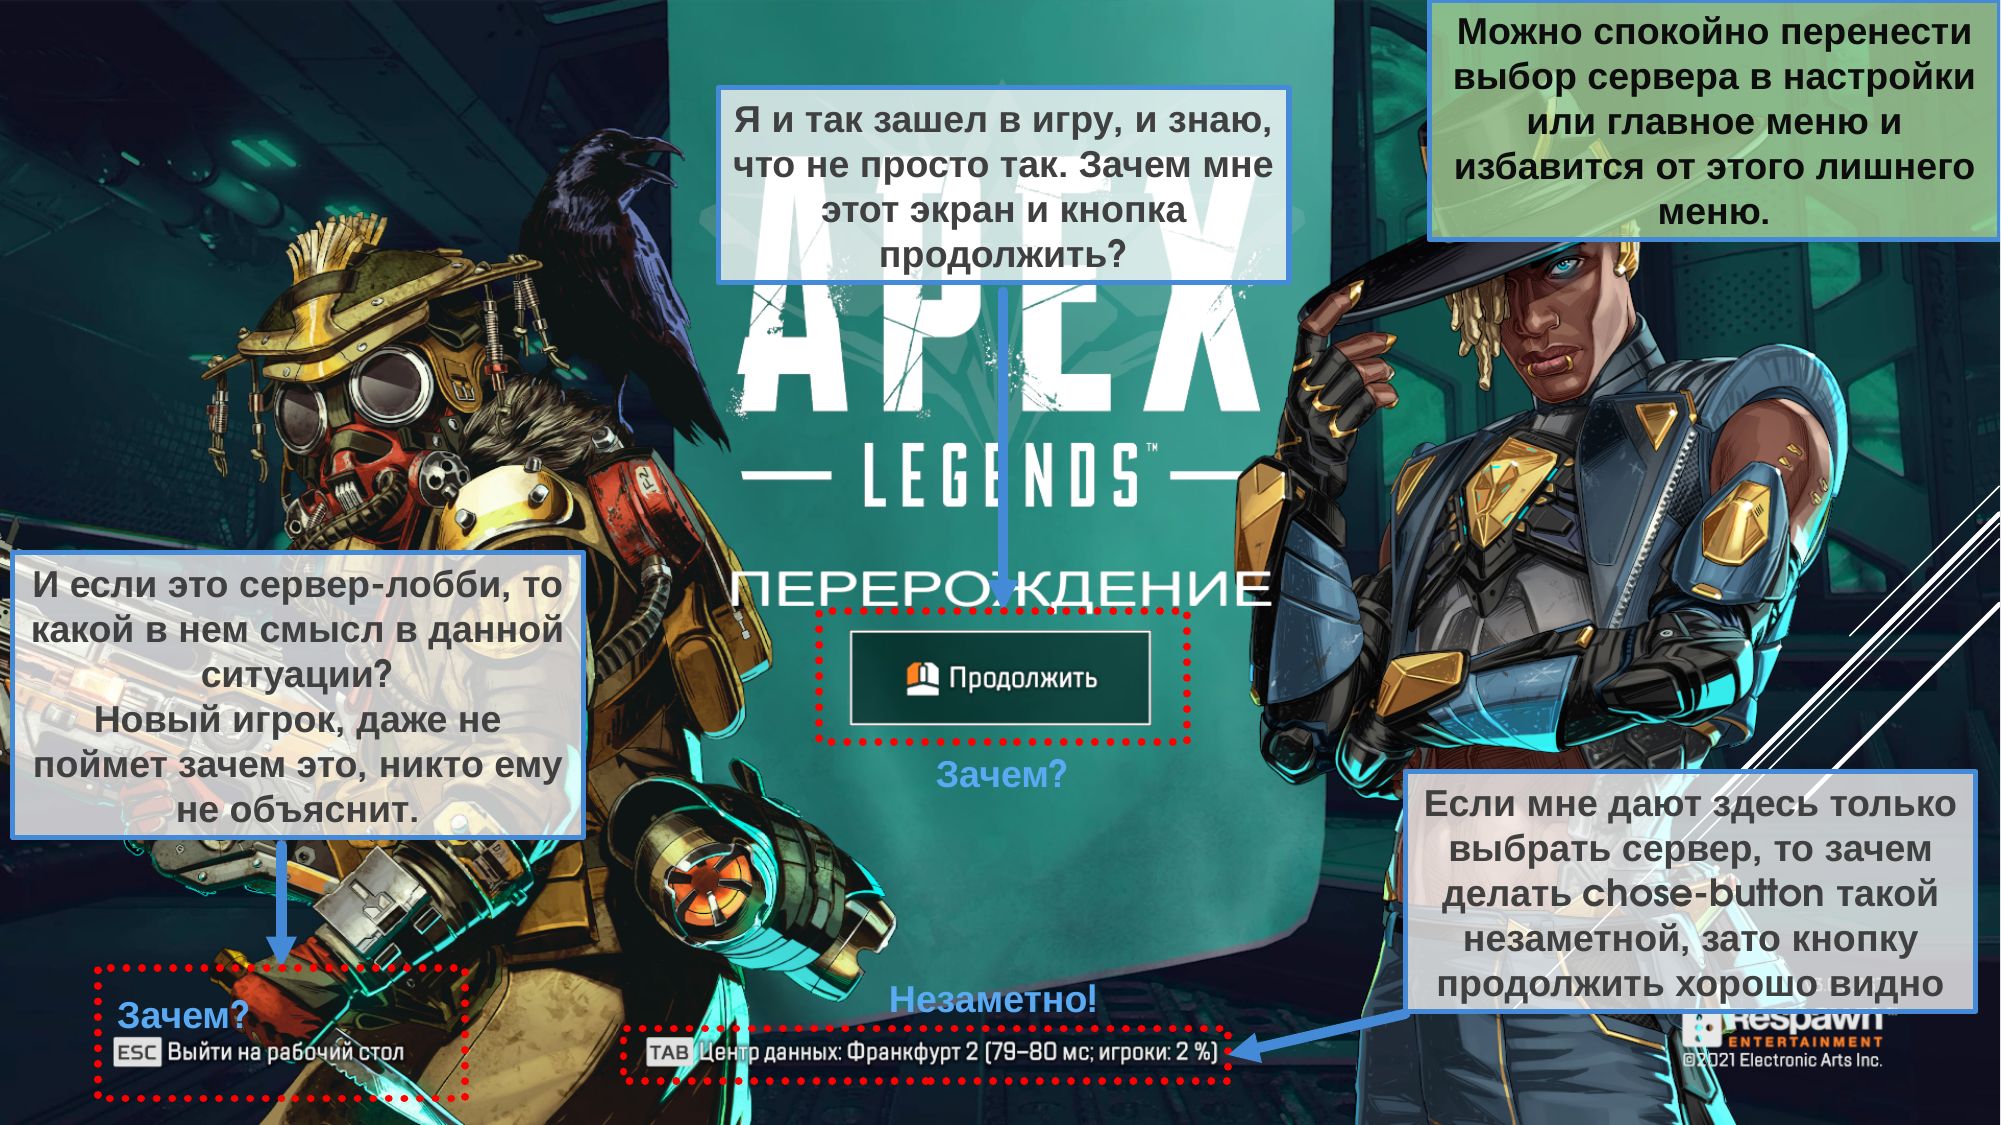

Можно спокойно перенести выбор сервера в настройки или главное меню и избавится от этого лишнего меню.
Я и так зашел в игру, и знаю, что не просто так. Зачем мне этот экран и кнопка продолжить?
И если это сервер-лобби, то какой в нем смысл в данной ситуации?
Новый игрок, даже не поймет зачем это, никто ему не объяснит.

Зачем?
Если мне дают здесь только выбрать сервер, то зачем делать chose-button такой незаметной, зато кнопку продолжить хорошо видно

Незаметно!
Зачем?